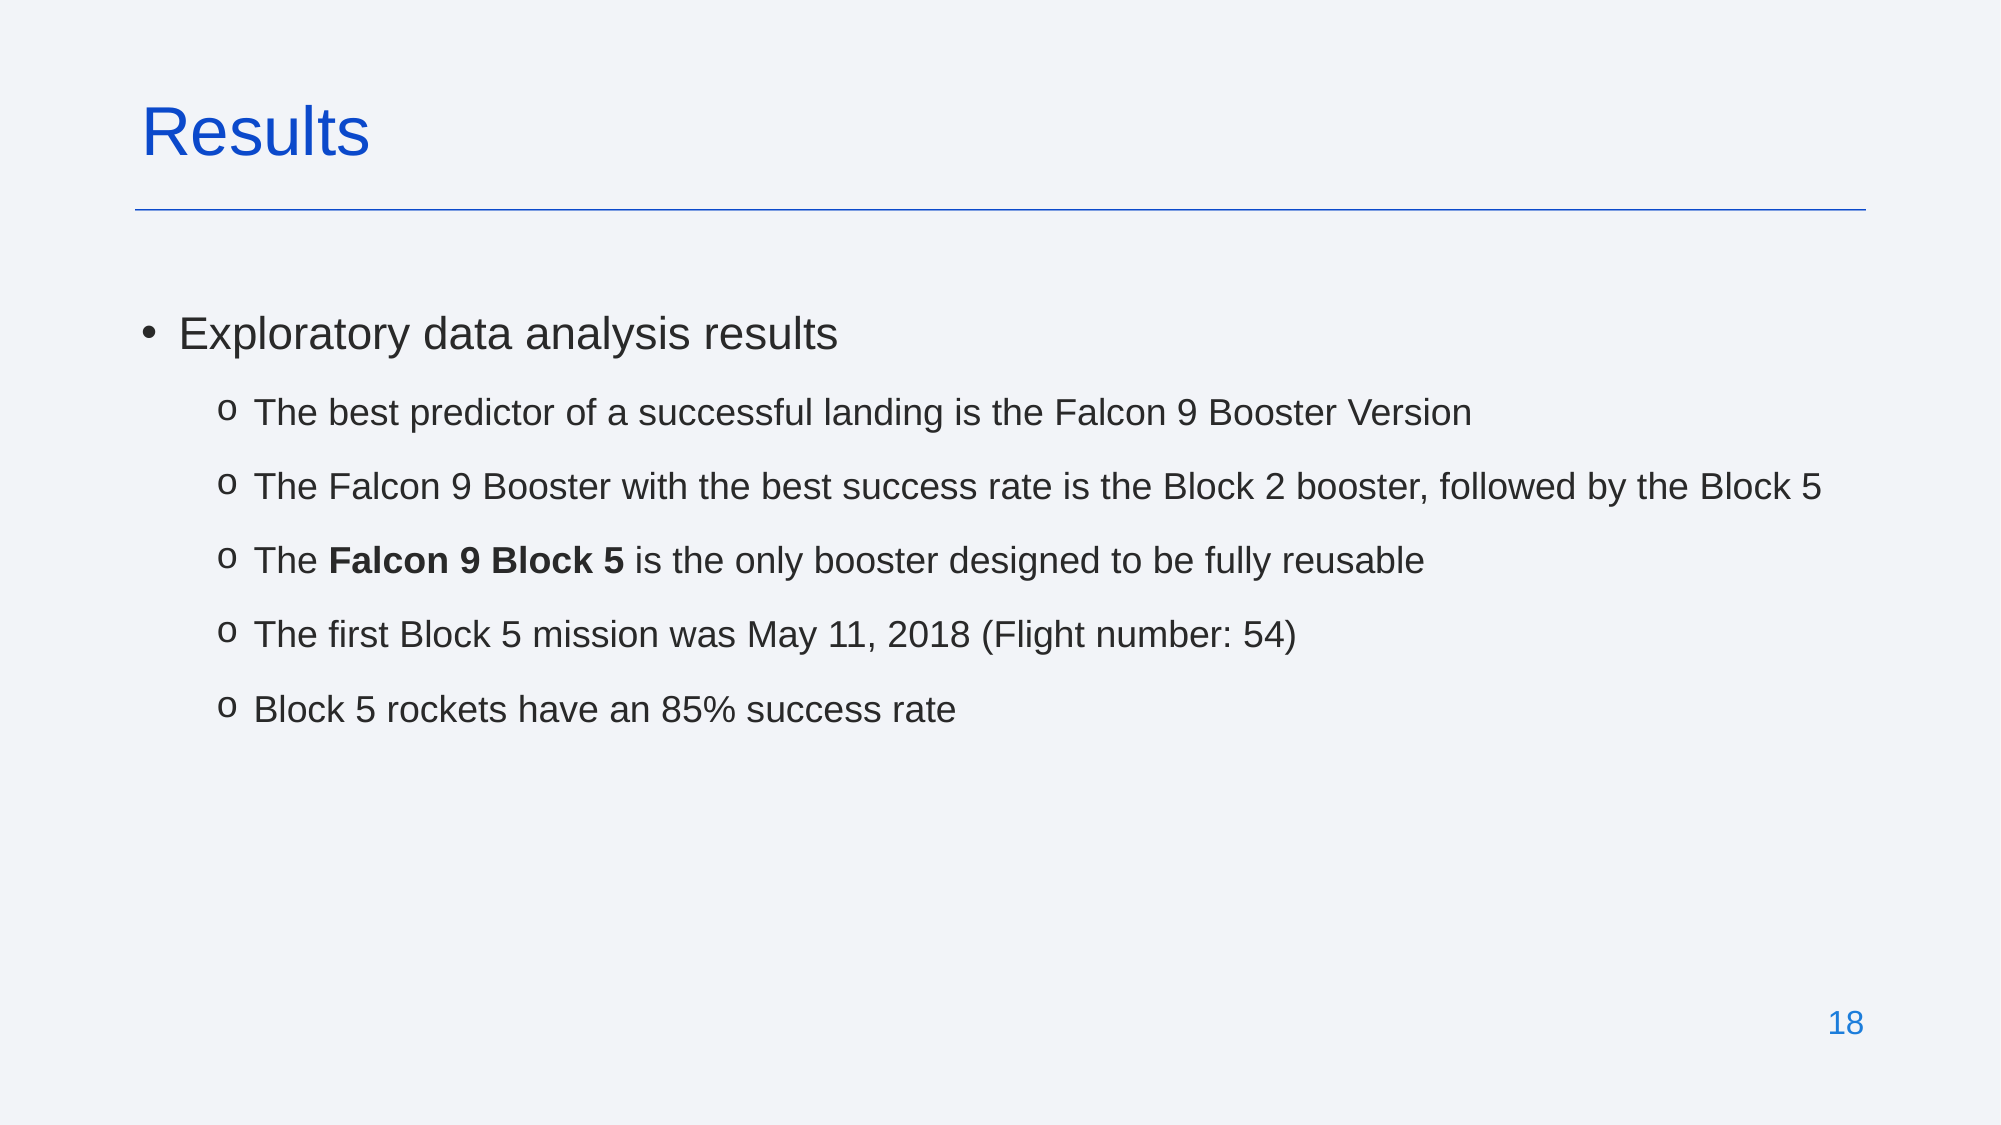

Results
Exploratory data analysis results
The best predictor of a successful landing is the Falcon 9 Booster Version
The Falcon 9 Booster with the best success rate is the Block 2 booster, followed by the Block 5
The Falcon 9 Block 5 is the only booster designed to be fully reusable
The first Block 5 mission was May 11, 2018 (Flight number: 54)
Block 5 rockets have an 85% success rate

18